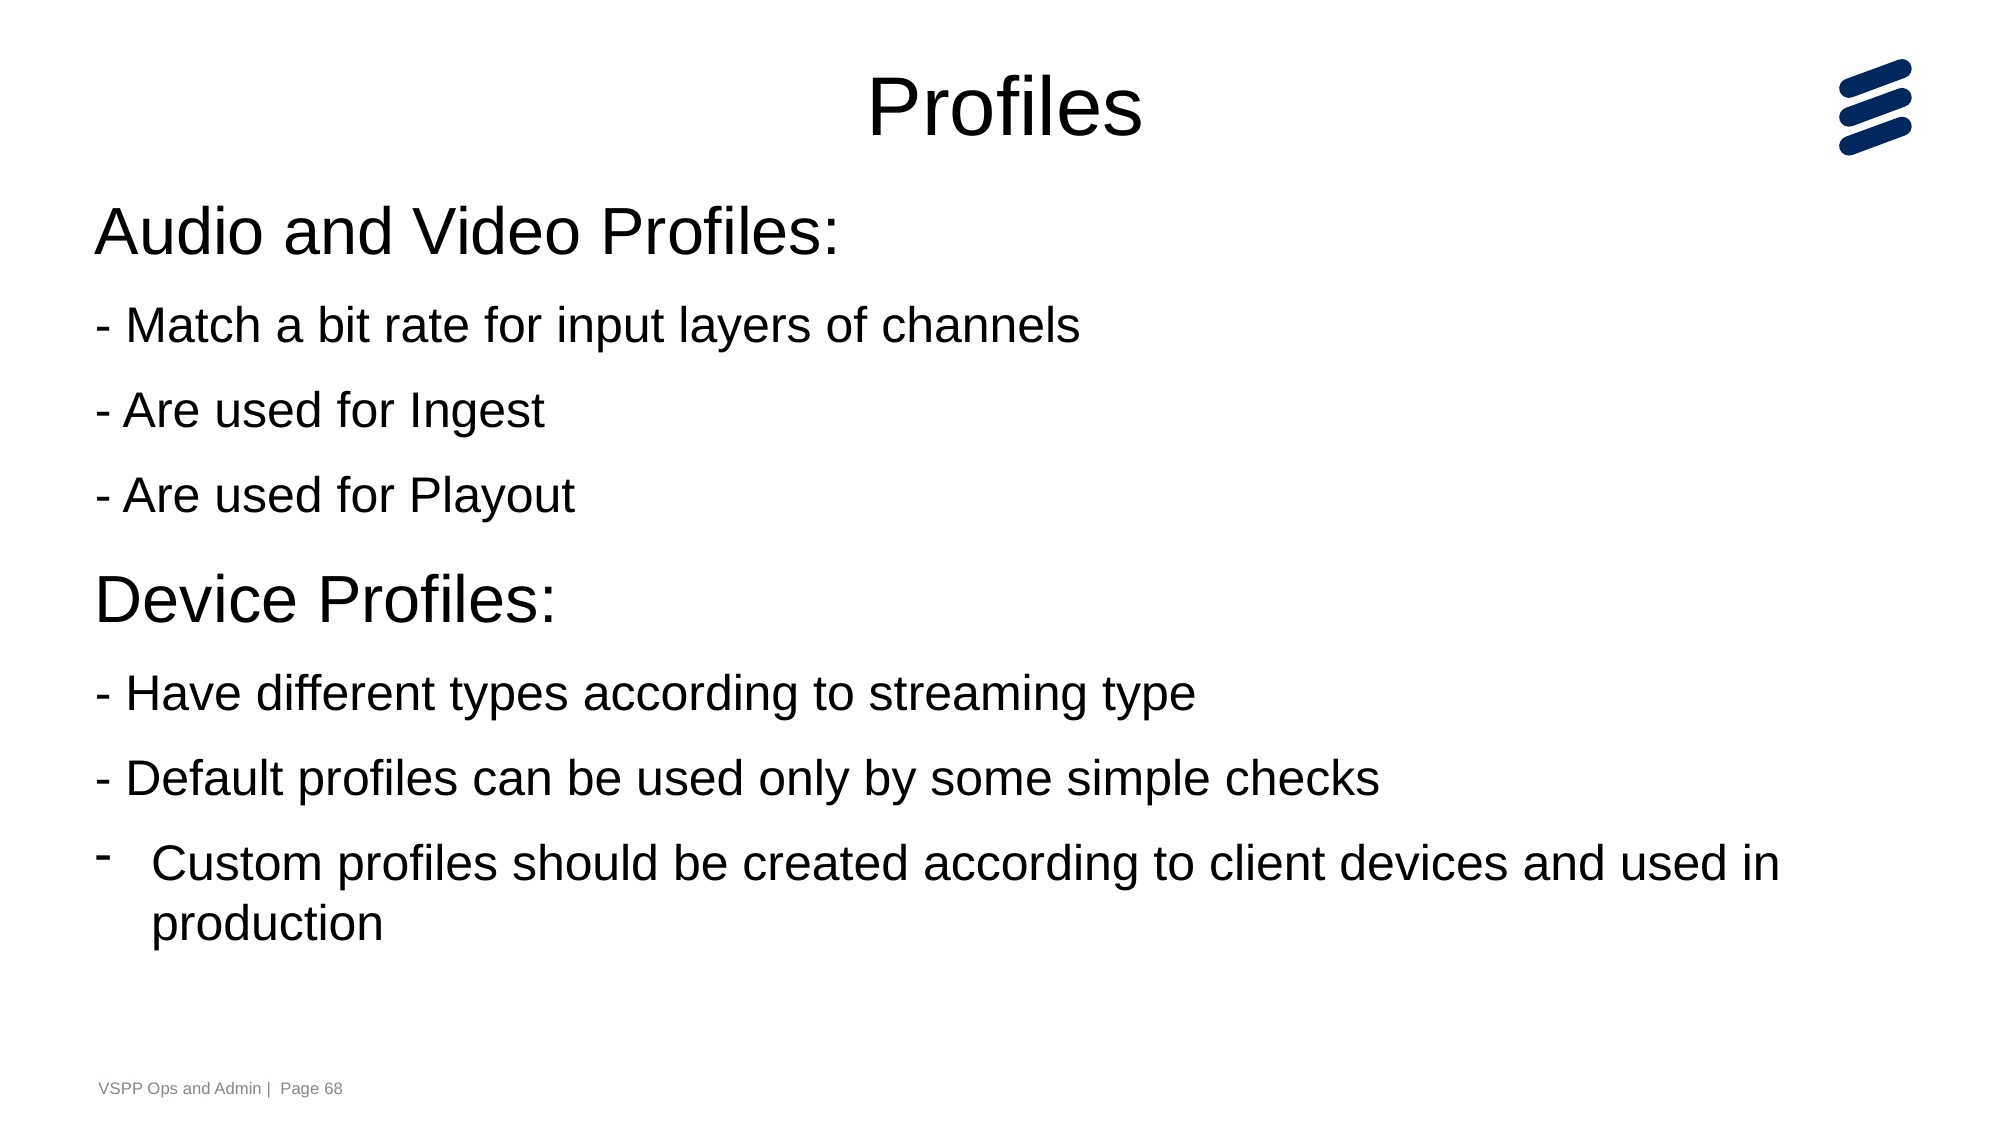

Profiles
Audio and Video Profiles:
- Match a bit rate for input layers of channels
- Are used for Ingest
- Are used for Playout
Device Profiles:
- Have different types according to streaming type
- Default profiles can be used only by some simple checks
Custom profiles should be created according to client devices and used in production